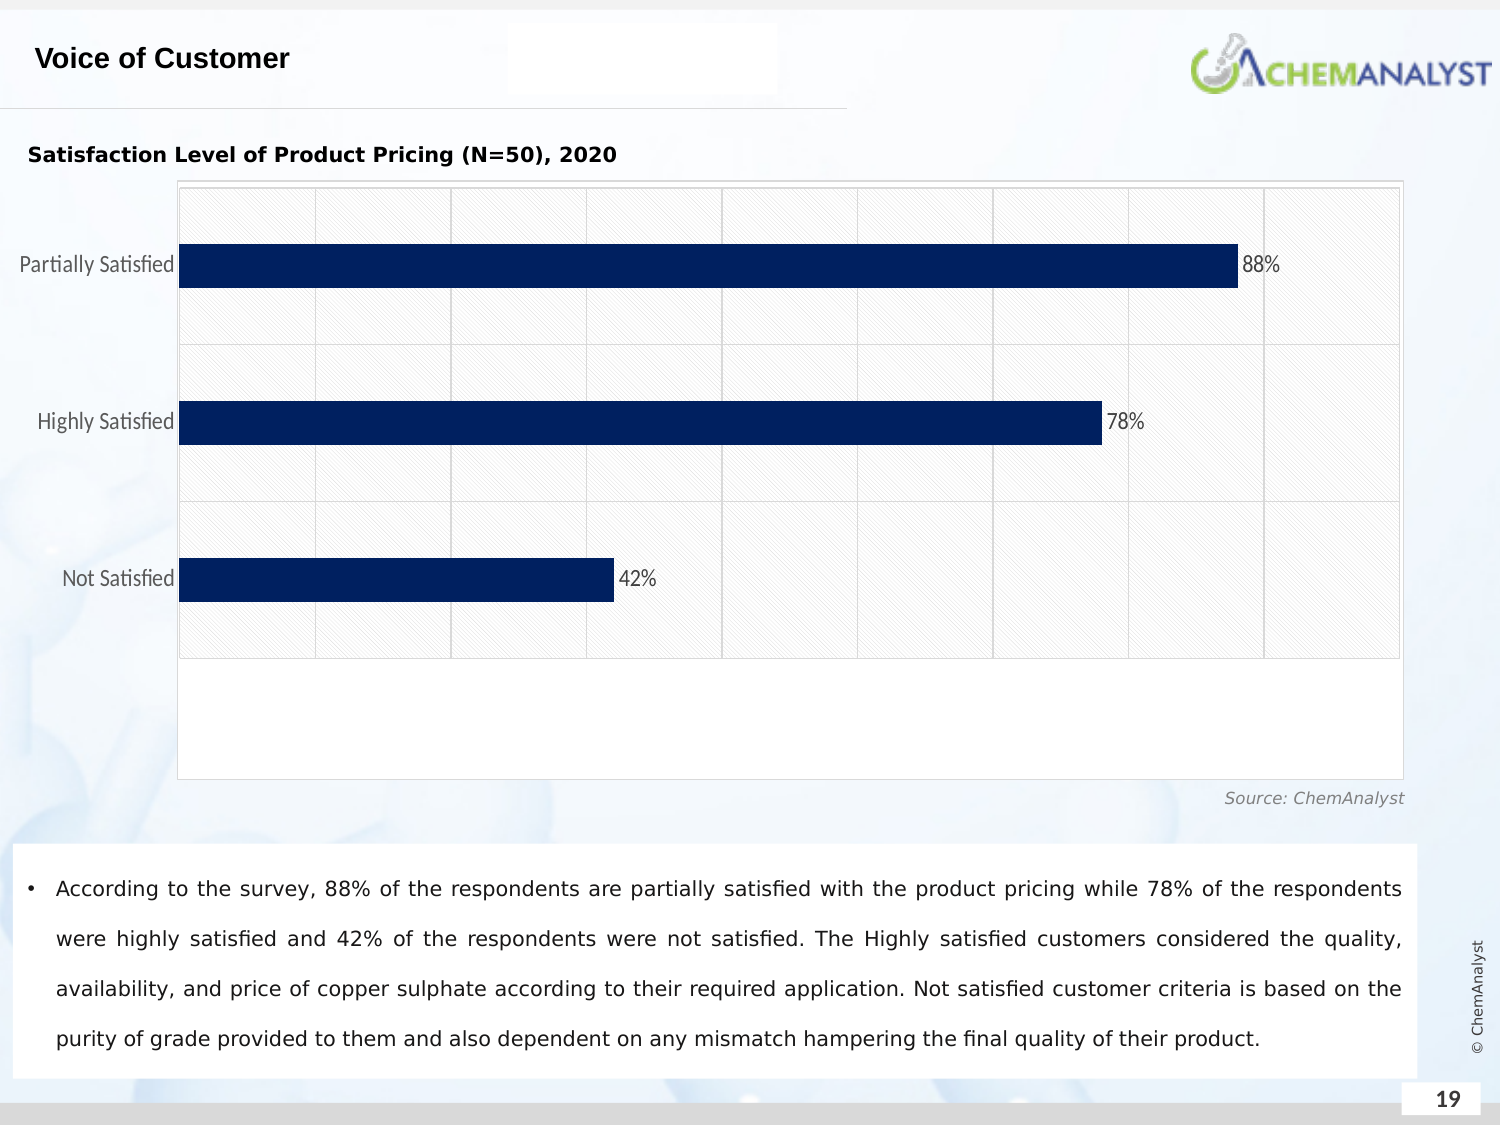

Voice of Customer

Satisfaction Level of Product Pricing (N=50), 2020

### Chart

| Category | Column1 |
|---|---|
| Not Satisfied | 0.42 |
| Highly Satisfied | 0.78 |
| Partially Satisfied | 0.88 |
Source: ChemAnalyst
According to the survey, 88% of the respondents are partially satisfied with the product pricing while 78% of the respondents were highly satisfied and 42% of the respondents were not satisfied. The Highly satisfied customers considered the quality, availability, and price of copper sulphate according to their required application. Not satisfied customer criteria is based on the purity of grade provided to them and also dependent on any mismatch hampering the final quality of their product.